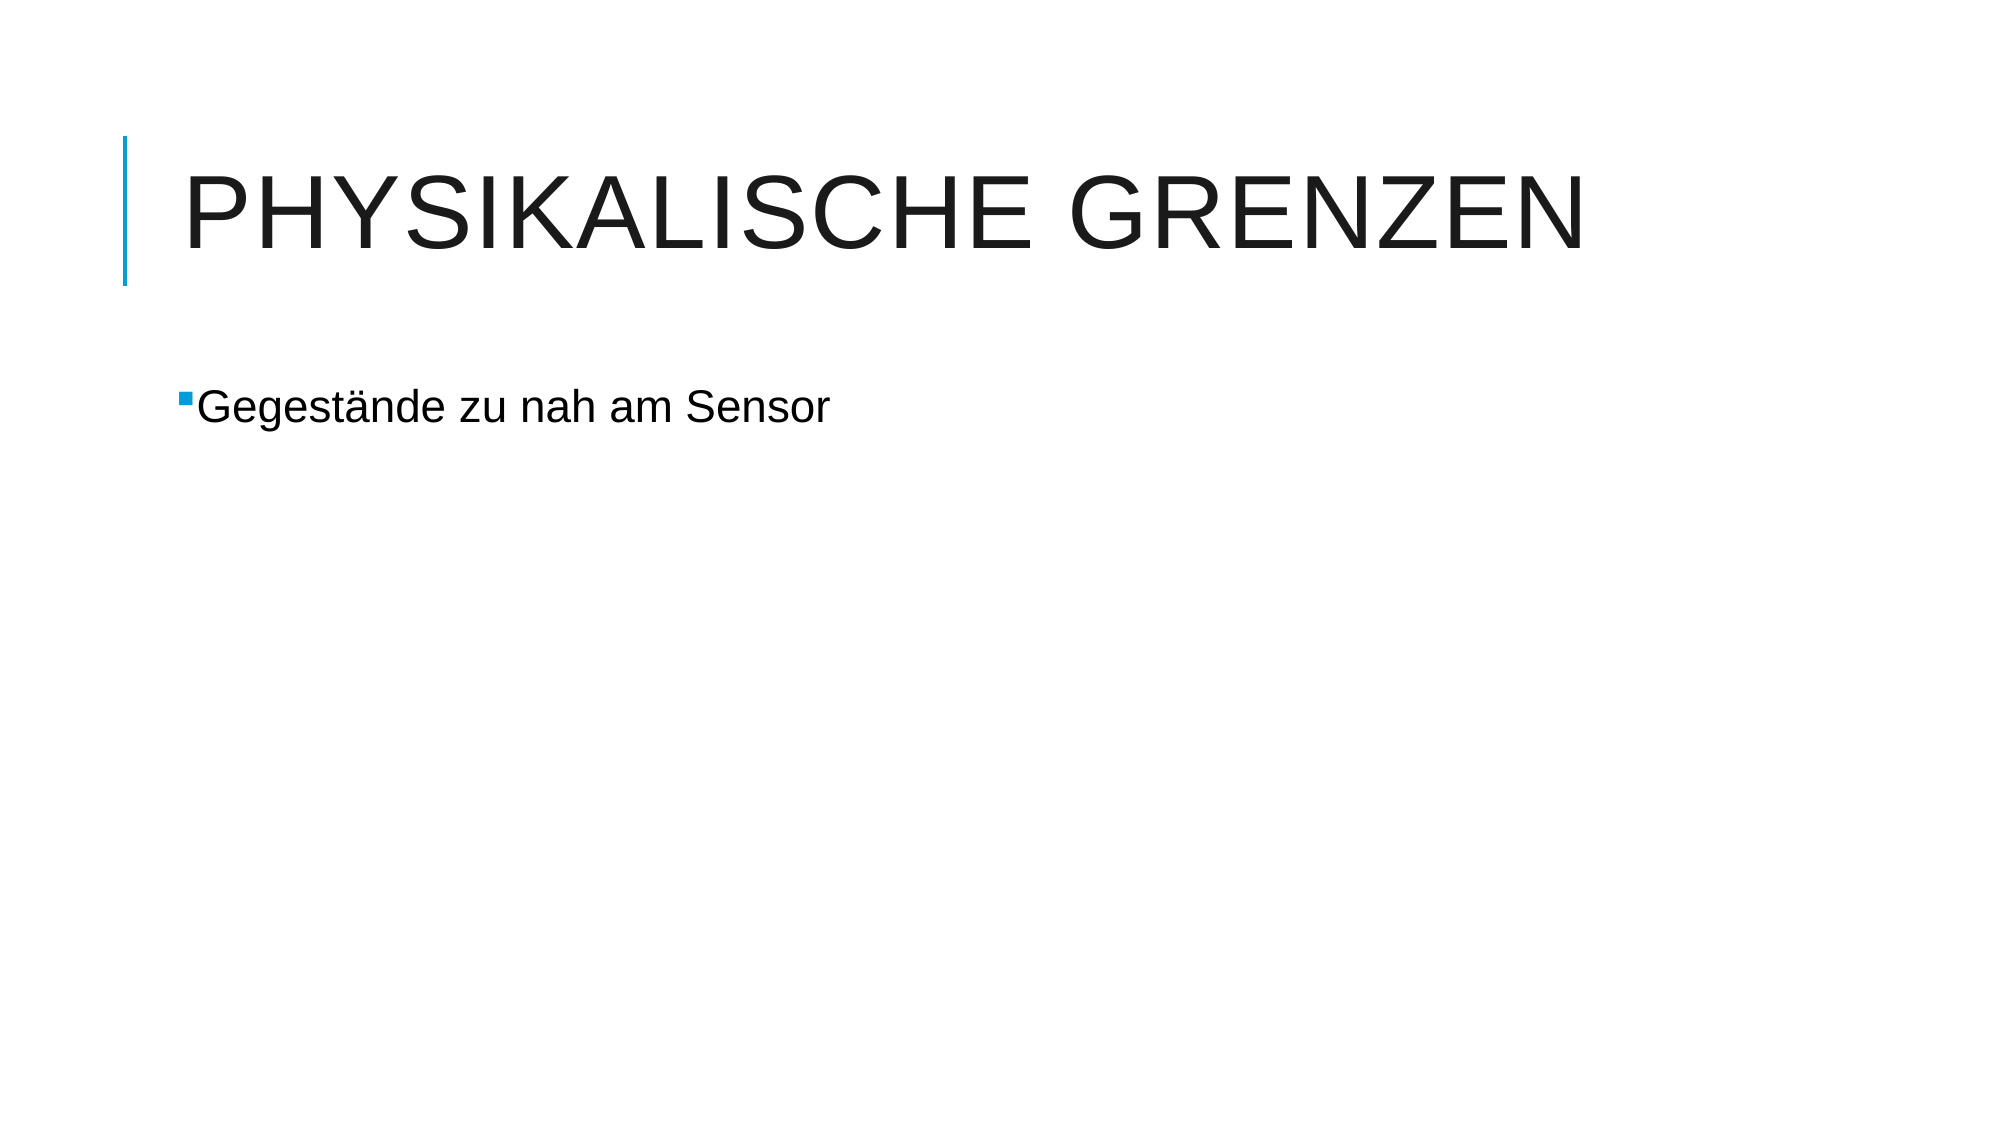

# Physikalische Grenzen
Gegestände zu nah am Sensor